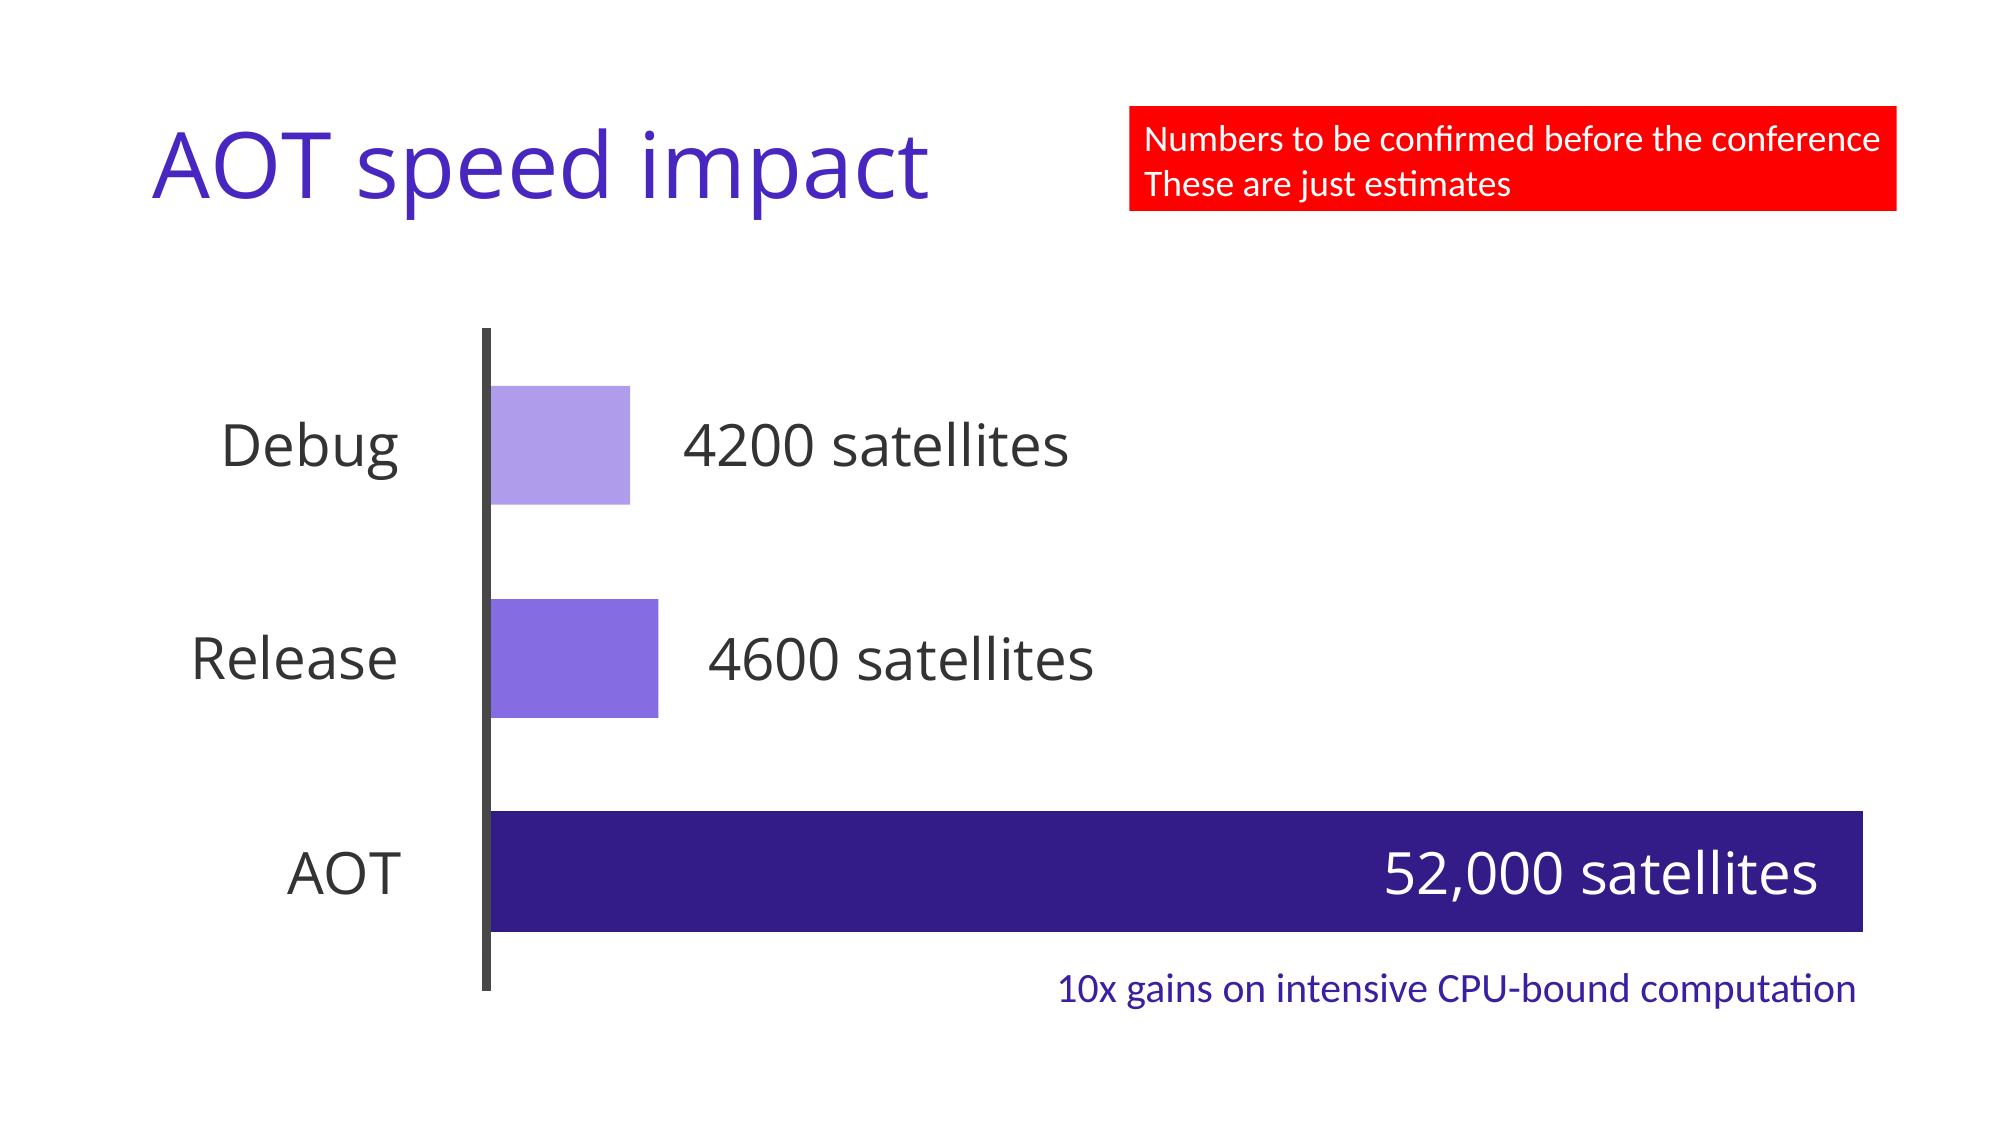

# AOT speed impact
Numbers to be confirmed before the conference
These are just estimates

Debug
4200 satellites

Release
4600 satellites

AOT
52,000 satellites
10x gains on intensive CPU-bound computation